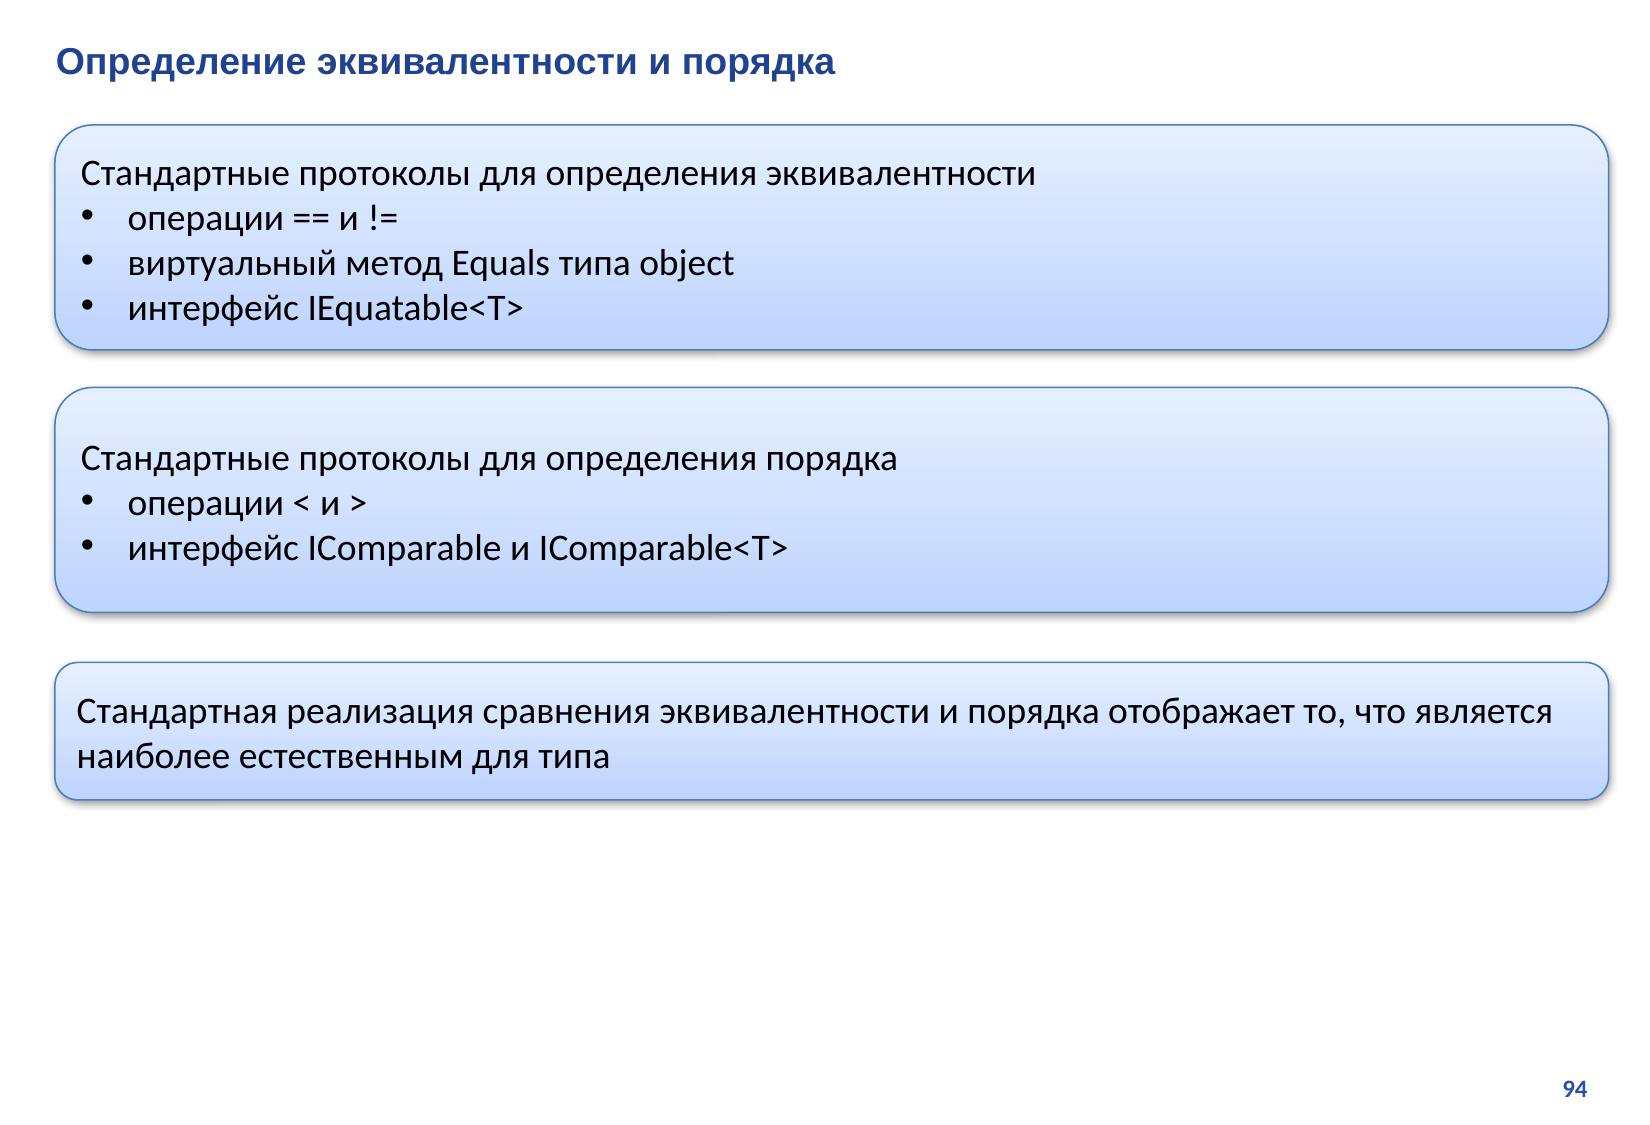

# Определение эквивалентности и порядка
Стандартные протоколы для определения эквивалентности
операции == и !=
виртуальный метод Equals типа object
интерфейс IEquatable<T>
Стандартные протоколы для определения порядка
операции < и >
интерфейс IComparable и IComparable<T>
Стандартная реализация сравнения эквивалентности и порядка отображает то, что является наиболее естественным для типа